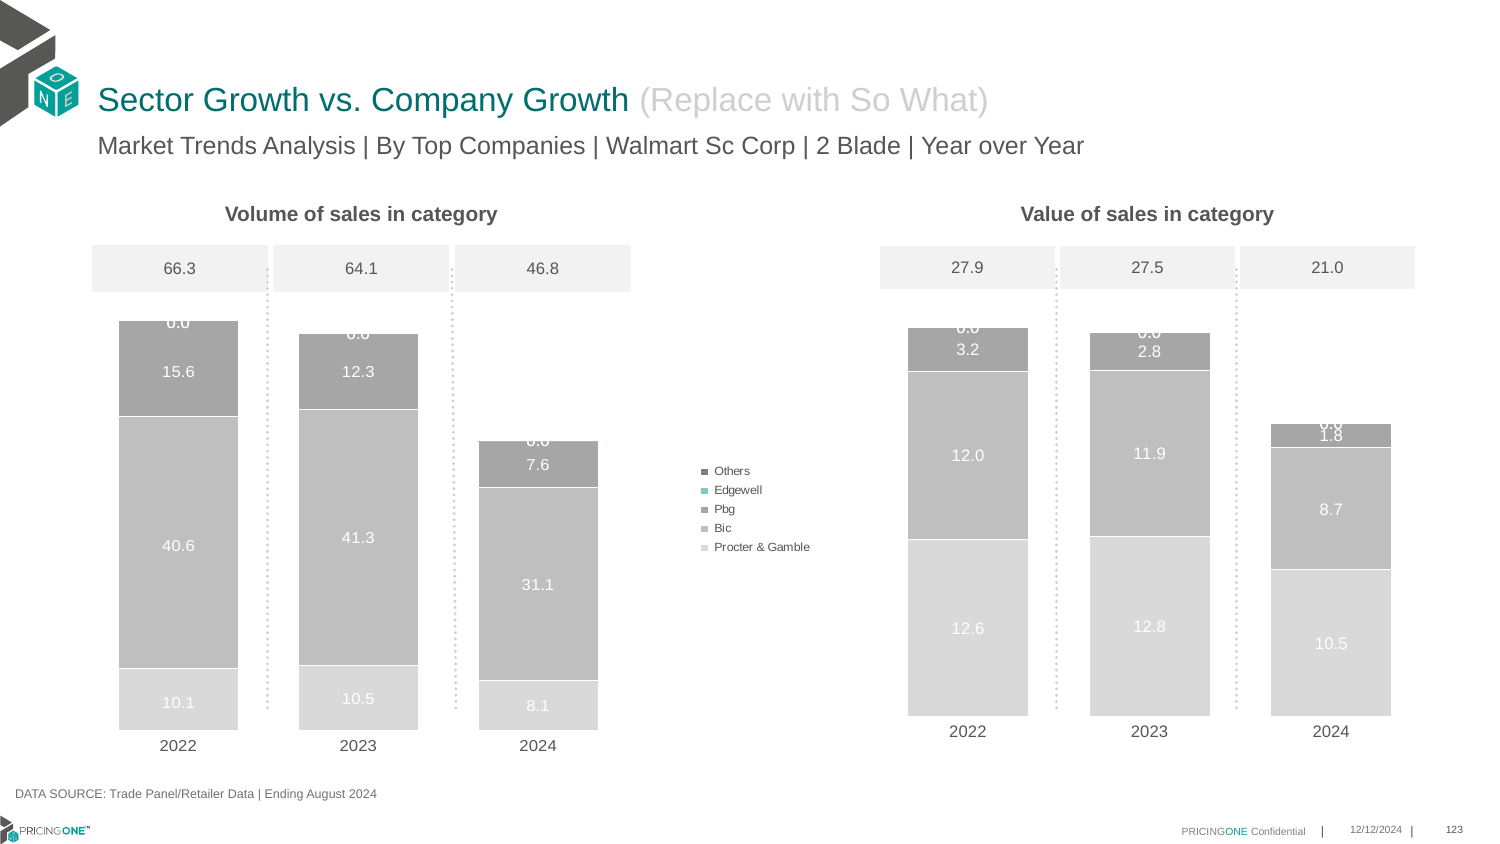

# Sector Growth vs. Company Growth (Replace with So What)
Market Trends Analysis | By Top Companies | Walmart Sc Corp | 2 Blade | Year over Year
| Value of sales in category |  |  |
| --- | --- | --- |
| 27.9 | 27.5 | 21.0 |
| Volume of sales in category |  |  |
| --- | --- | --- |
| 66.3 | 64.1 | 46.8 |

### Chart

| Category | Procter & Gamble | Bic | Pbg | Edgewell | Others |
|---|---|---|---|---|---|
| 2022 | 12.648165 | 12.029659 | 3.172702 | 0.022523 | 5e-06 |
| 2023 | 12.835409 | 11.925839 | 2.751119 | 0.02101 | 8e-06 |
| 2024 | 10.48888 | 8.746584 | 1.758771 | 0.012173 | 0.0 |

### Chart

| Category | Procter & Gamble | Bic | Pbg | Edgewell | Others |
|---|---|---|---|---|---|
| 2022 | 10.102309 | 40.565575 | 15.585635 | 0.049389 | 3.5e-05 |
| 2023 | 10.519461 | 41.271147 | 12.285127 | 0.040637 | 3.4e-05 |
| 2024 | 8.125781 | 31.101069 | 7.583894 | 0.021605 | 0.0 |
DATA SOURCE: Trade Panel/Retailer Data | Ending August 2024

12/12/2024
123